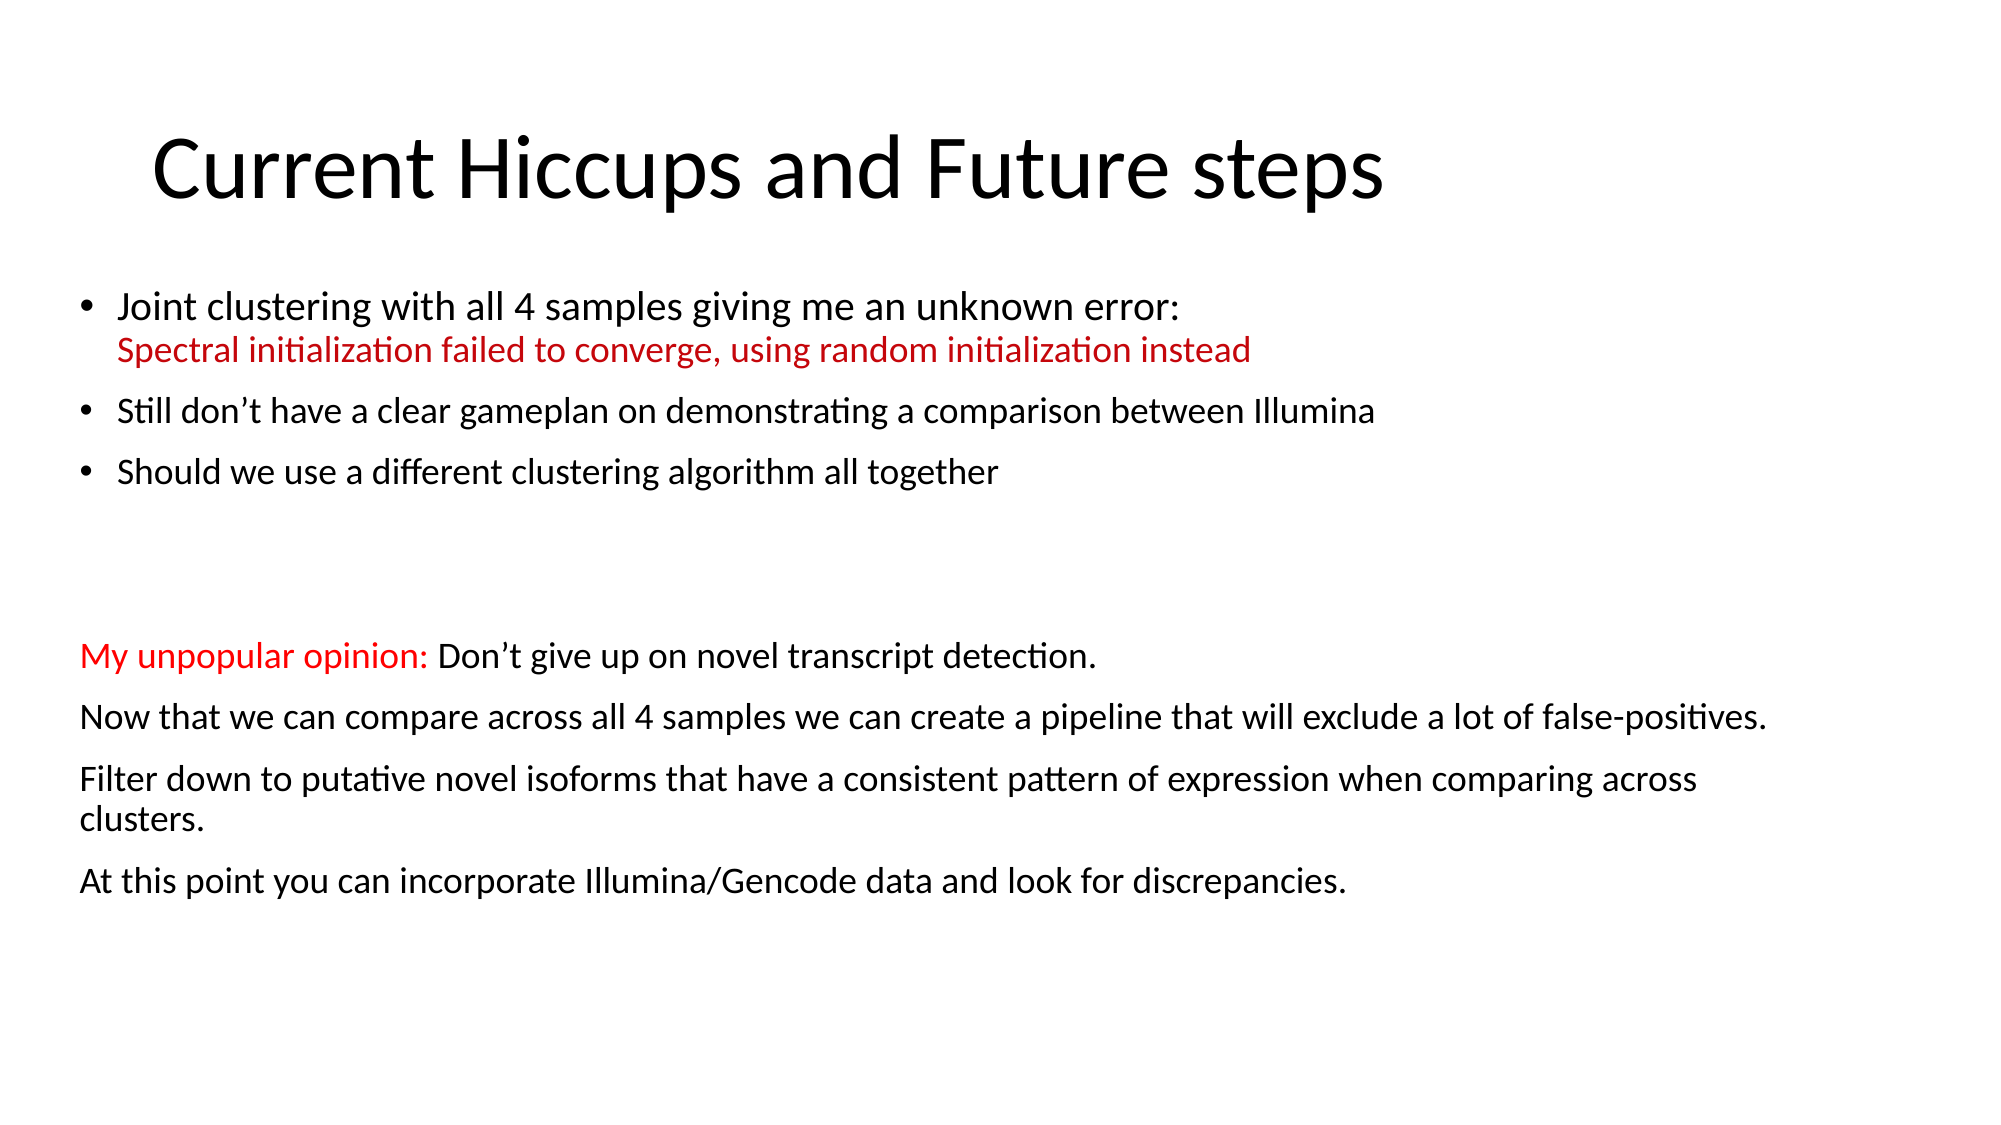

# Current Hiccups and Future steps
Joint clustering with all 4 samples giving me an unknown error:
Spectral initialization failed to converge, using random initialization instead
Still don’t have a clear gameplan on demonstrating a comparison between Illumina
Should we use a different clustering algorithm all together

My unpopular opinion: Don’t give up on novel transcript detection.
Now that we can compare across all 4 samples we can create a pipeline that will exclude a lot of false-positives.
Filter down to putative novel isoforms that have a consistent pattern of expression when comparing across clusters.
At this point you can incorporate Illumina/Gencode data and look for discrepancies.